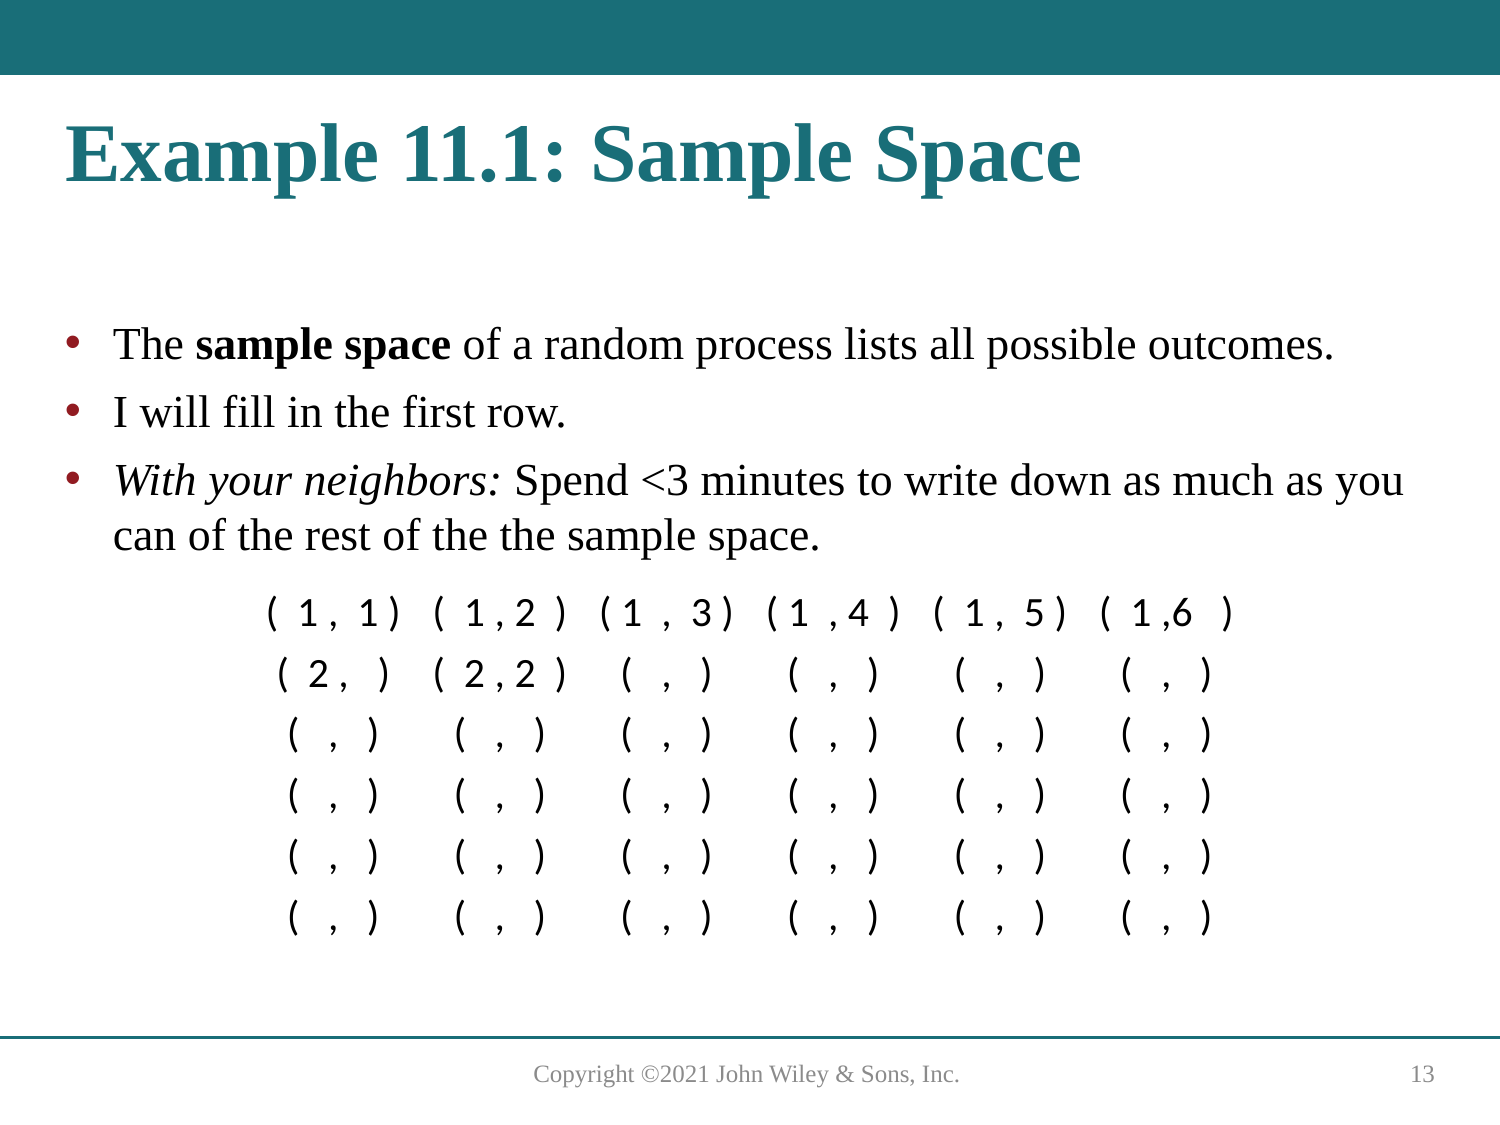

# Example 11.1: Sample Space
The sample space of a random process lists all possible outcomes.
I will fill in the first row.
With your neighbors: Spend <3 minutes to write down as much as you can of the rest of the the sample space.
| ( 1 , 1 ) | ( 1 , 2 ) | ( 1 , 3 ) | ( 1 , 4 ) | ( 1 , 5 ) | ( 1 ,6 ) |
| --- | --- | --- | --- | --- | --- |
| ( 2 , ) | ( 2 , 2 ) | ( , ) | ( , ) | ( , ) | ( , ) |
| ( , ) | ( , ) | ( , ) | ( , ) | ( , ) | ( , ) |
| ( , ) | ( , ) | ( , ) | ( , ) | ( , ) | ( , ) |
| ( , ) | ( , ) | ( , ) | ( , ) | ( , ) | ( , ) |
| ( , ) | ( , ) | ( , ) | ( , ) | ( , ) | ( , ) |